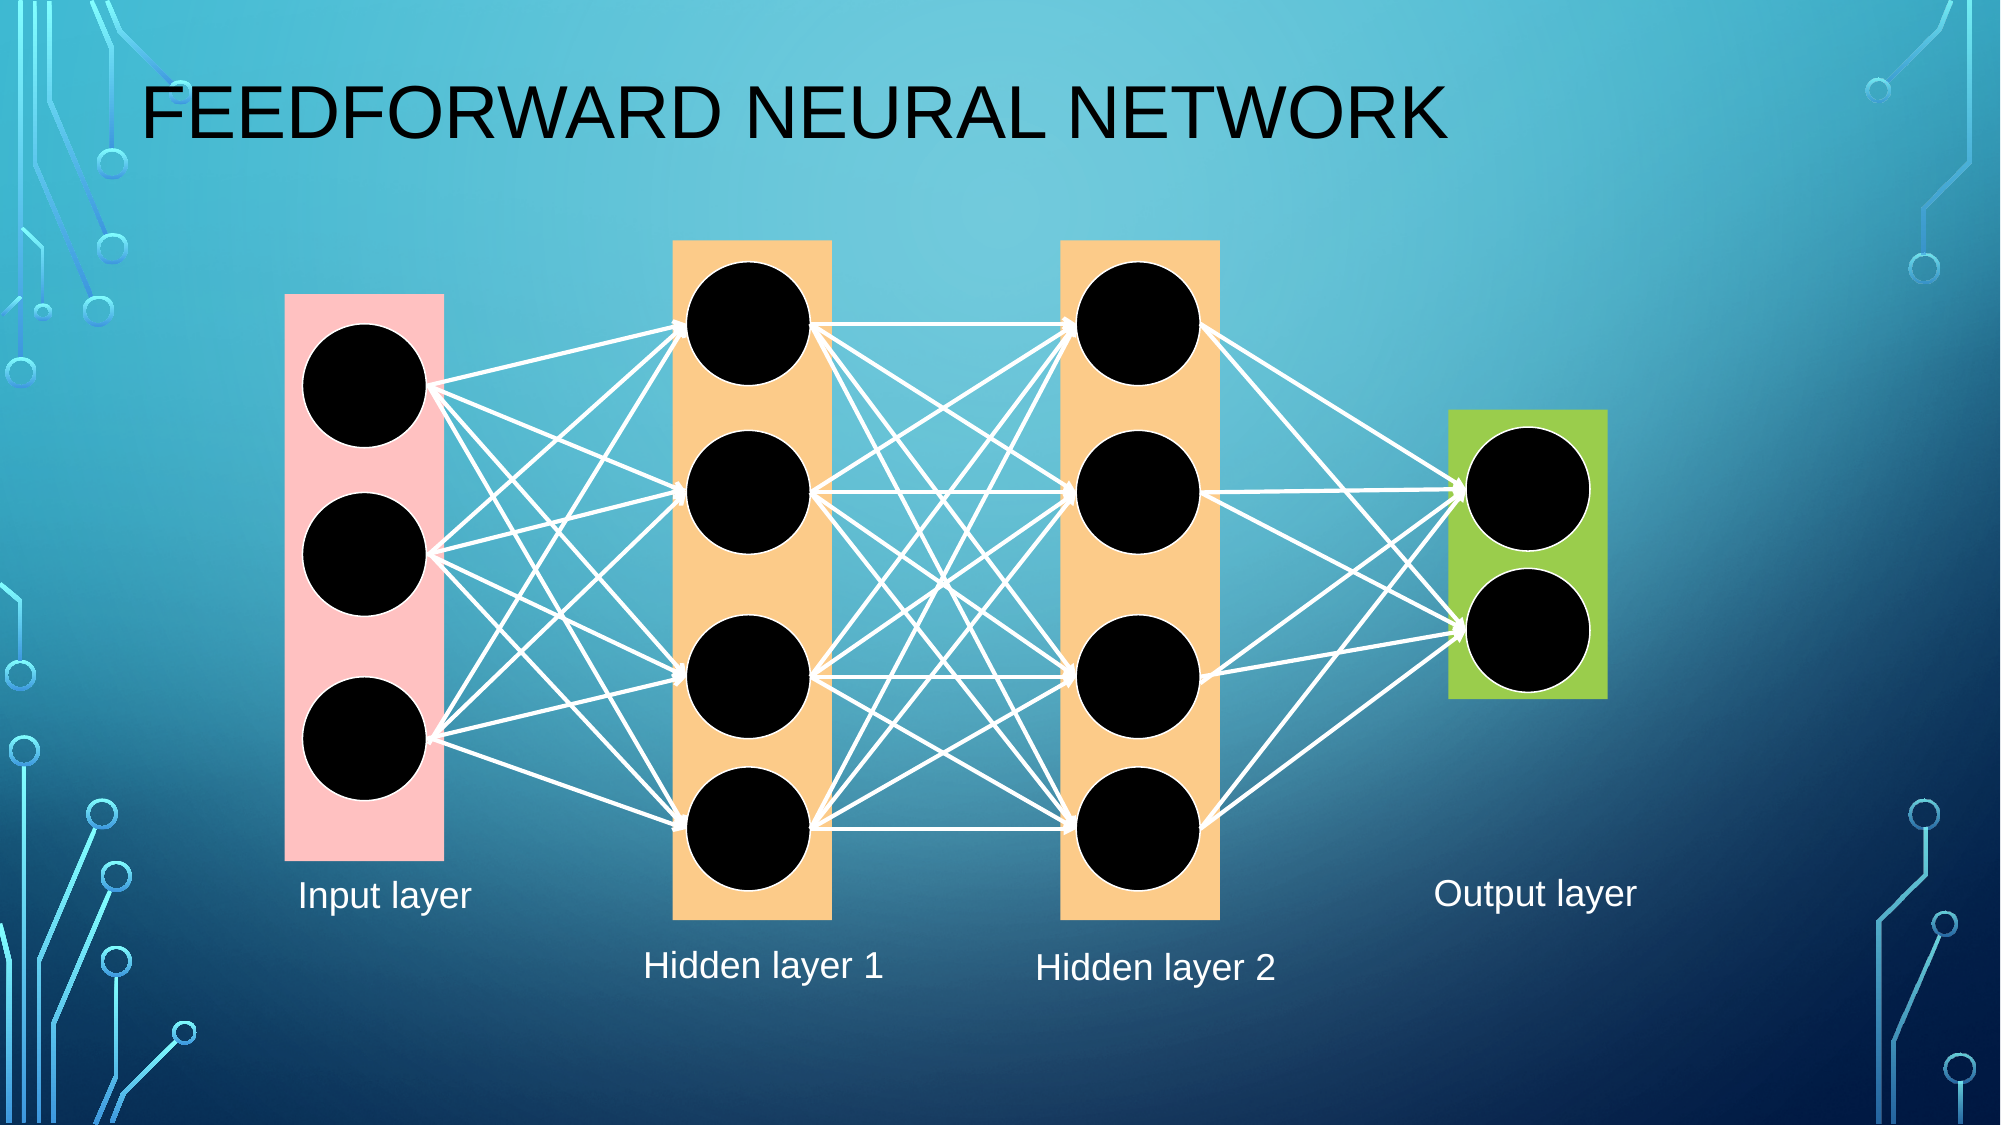

# Feedforward Neural Network

Output layer
Input layer
Hidden layer 1
Hidden layer 2